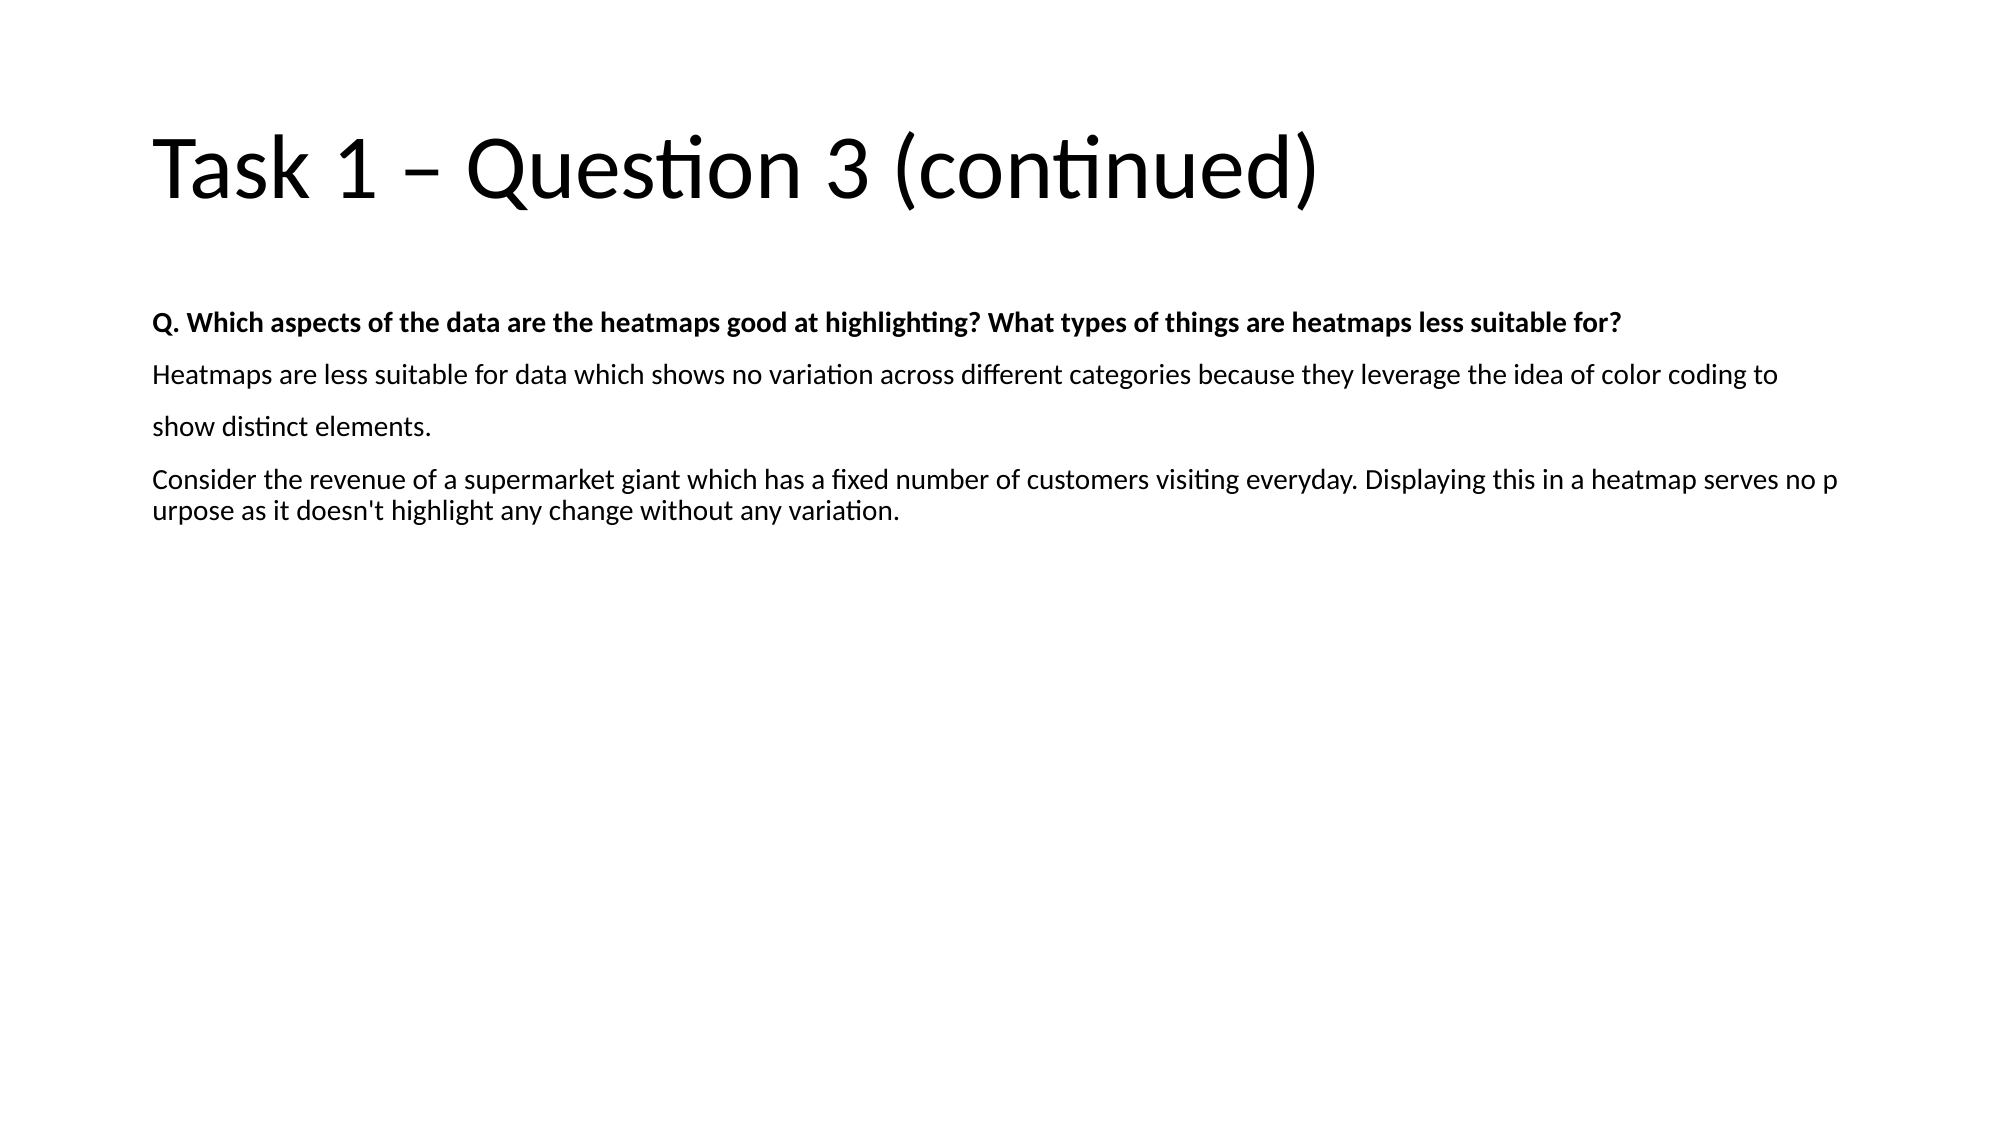

# Task 1 – Question 3 (continued)
Q. Which aspects of the data are the heatmaps good at highlighting? What types of things are heatmaps less suitable for?
Heatmaps are less suitable for data which shows no variation across different categories because they leverage the idea of color coding to
show distinct elements.
Consider the revenue of a supermarket giant which has a fixed number of customers visiting everyday. Displaying this in a heatmap serves no purpose as it doesn't highlight any change without any variation.